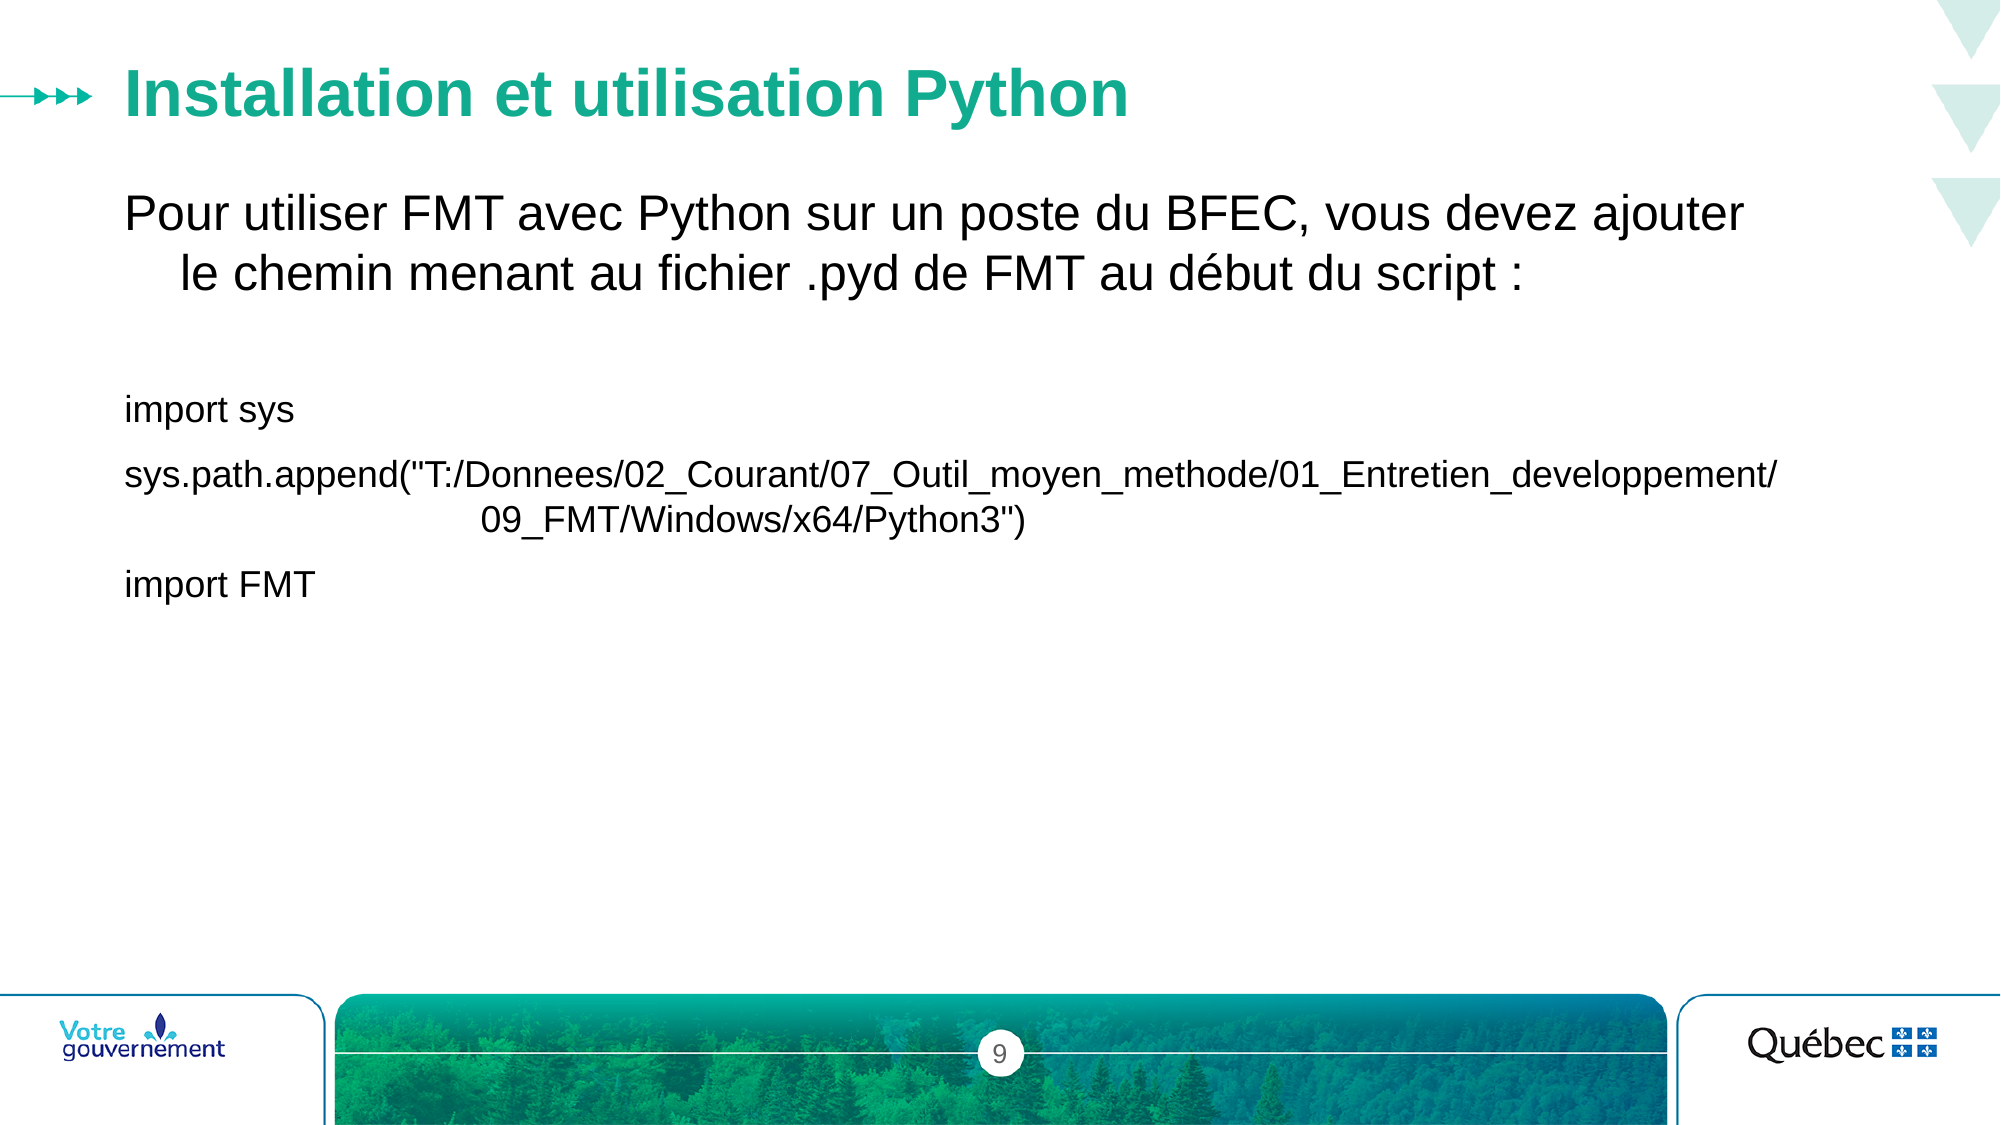

# Installation et utilisation Python
Pour utiliser FMT avec Python sur un poste du BFEC, vous devez ajouter le chemin menant au fichier .pyd de FMT au début du script :

import sys
sys.path.append("T:/Donnees/02_Courant/07_Outil_moyen_methode/01_Entretien_developpement/		09_FMT/Windows/x64/Python3")
import FMT

9